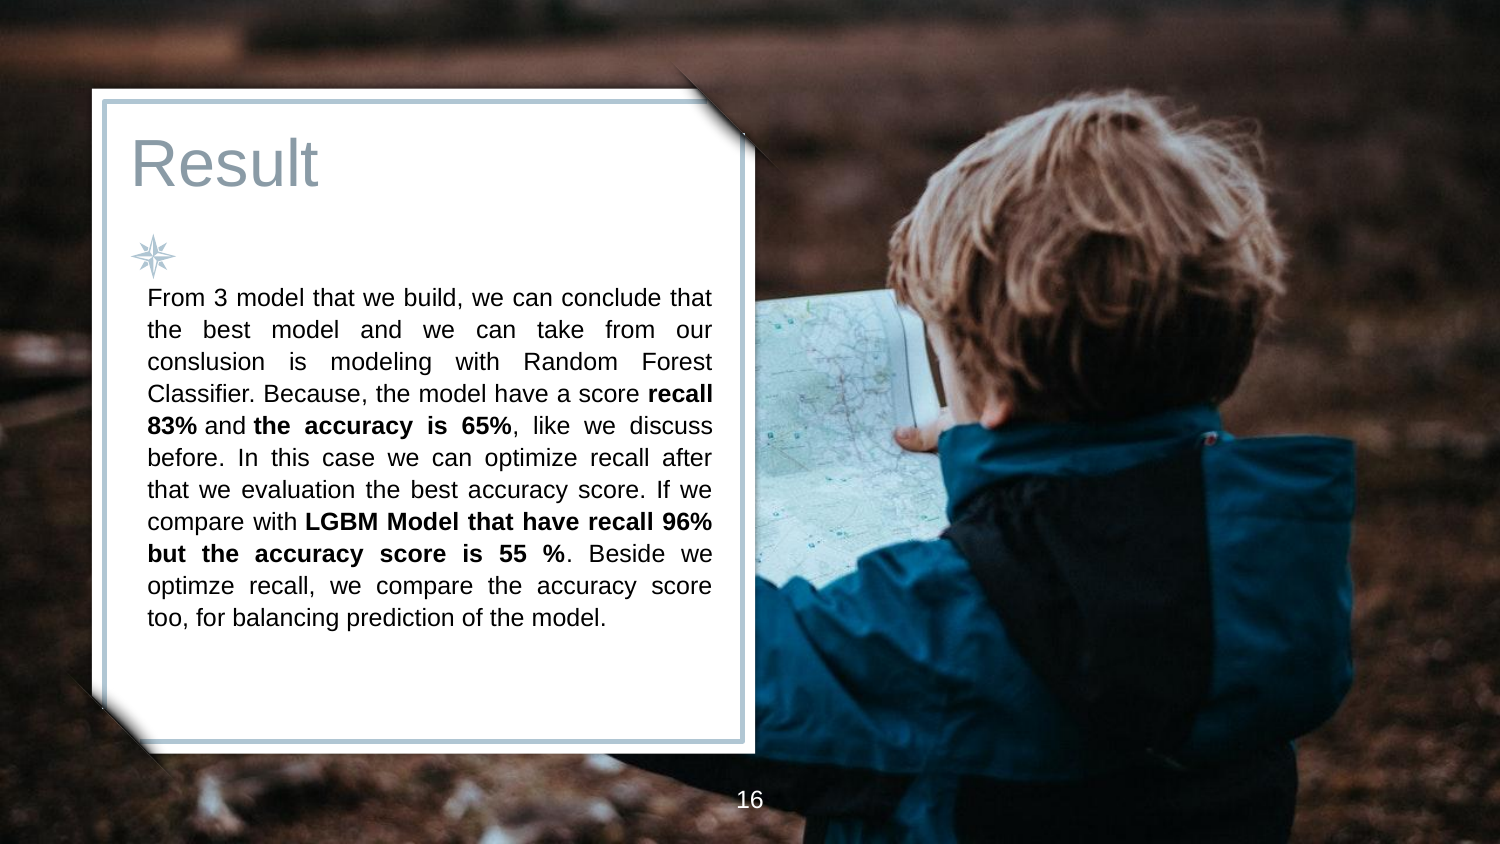

# Result
From 3 model that we build, we can conclude that the best model and we can take from our conslusion is modeling with Random Forest Classifier. Because, the model have a score recall 83% and the accuracy is 65%, like we discuss before. In this case we can optimize recall after that we evaluation the best accuracy score. If we compare with LGBM Model that have recall 96% but the accuracy score is 55 %. Beside we optimze recall, we compare the accuracy score too, for balancing prediction of the model.
16